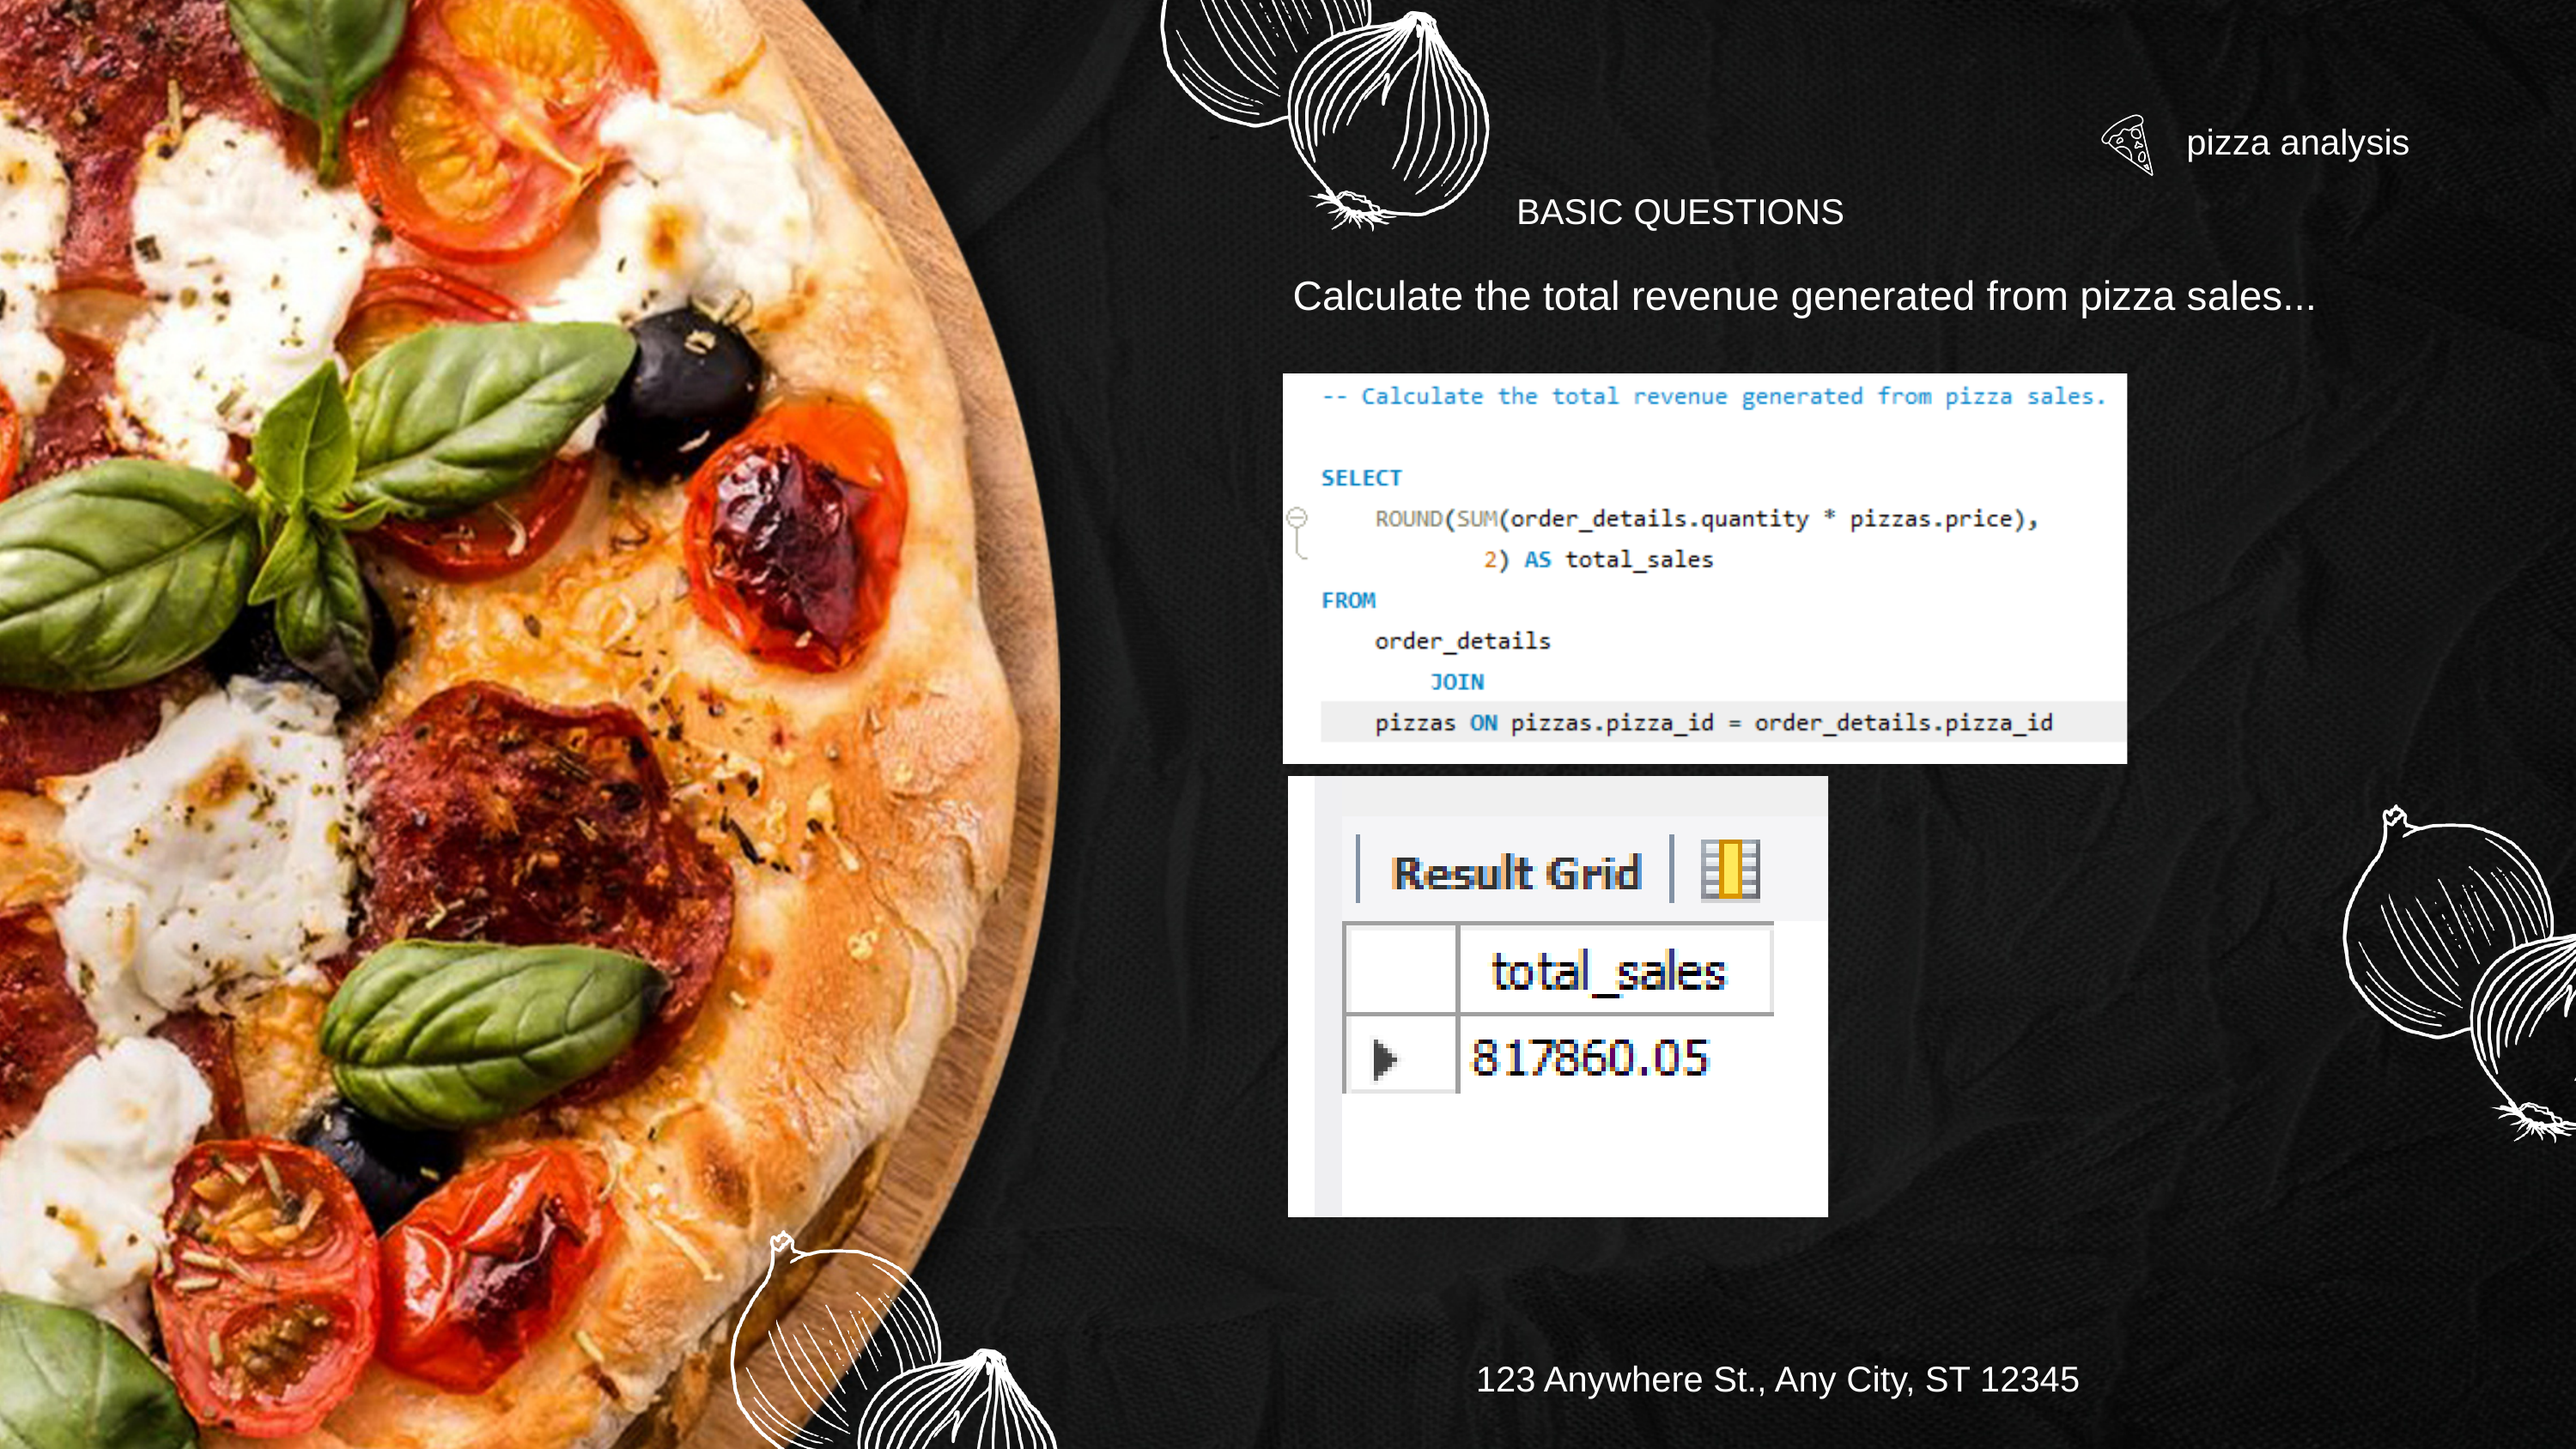

pizza analysis
 BASIC QUESTIONS
Calculate the total revenue generated from pizza sales...

123 Anywhere St., Any City, ST 12345